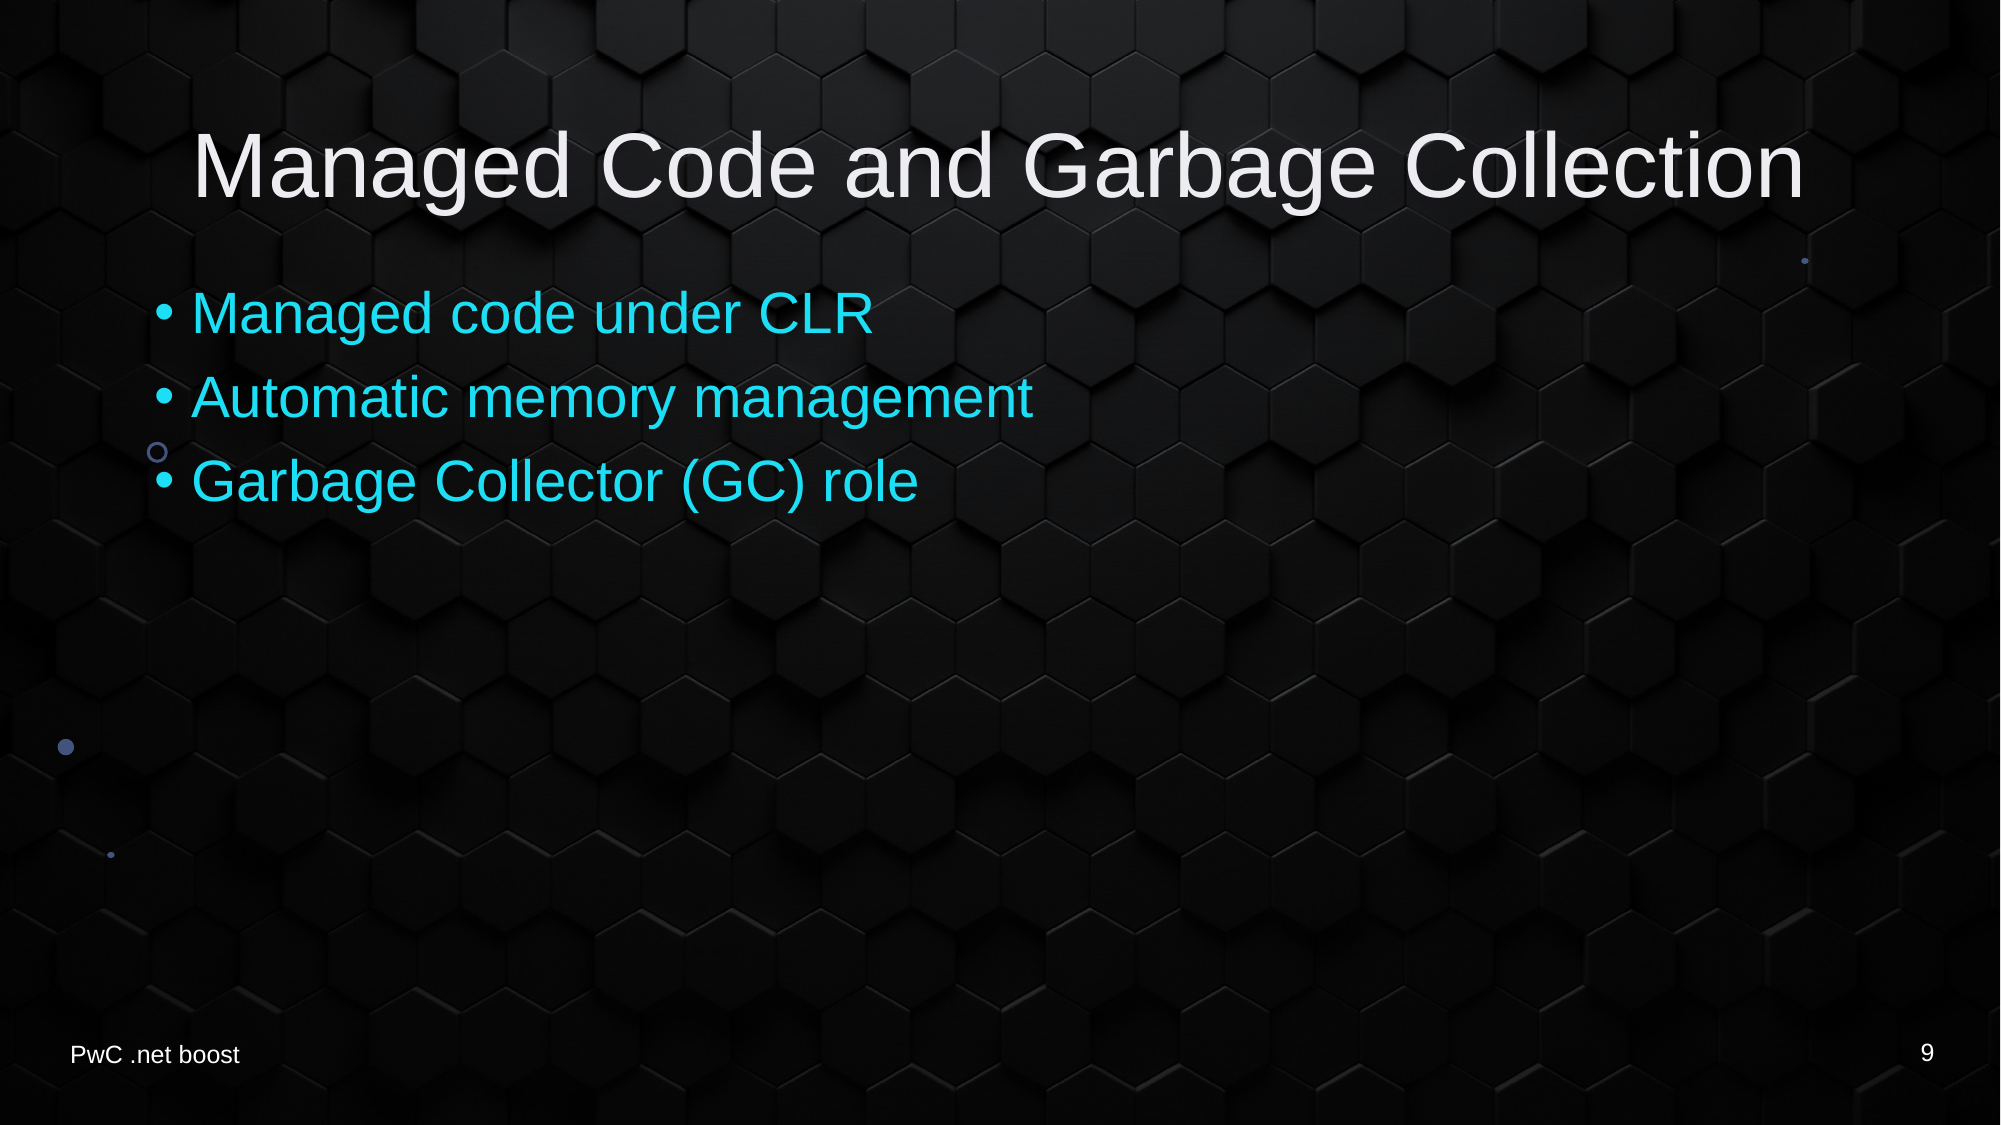

# Managed Code and Garbage Collection
 Managed code under CLR
 Automatic memory management
 Garbage Collector (GC) role

9
PwC .net boost